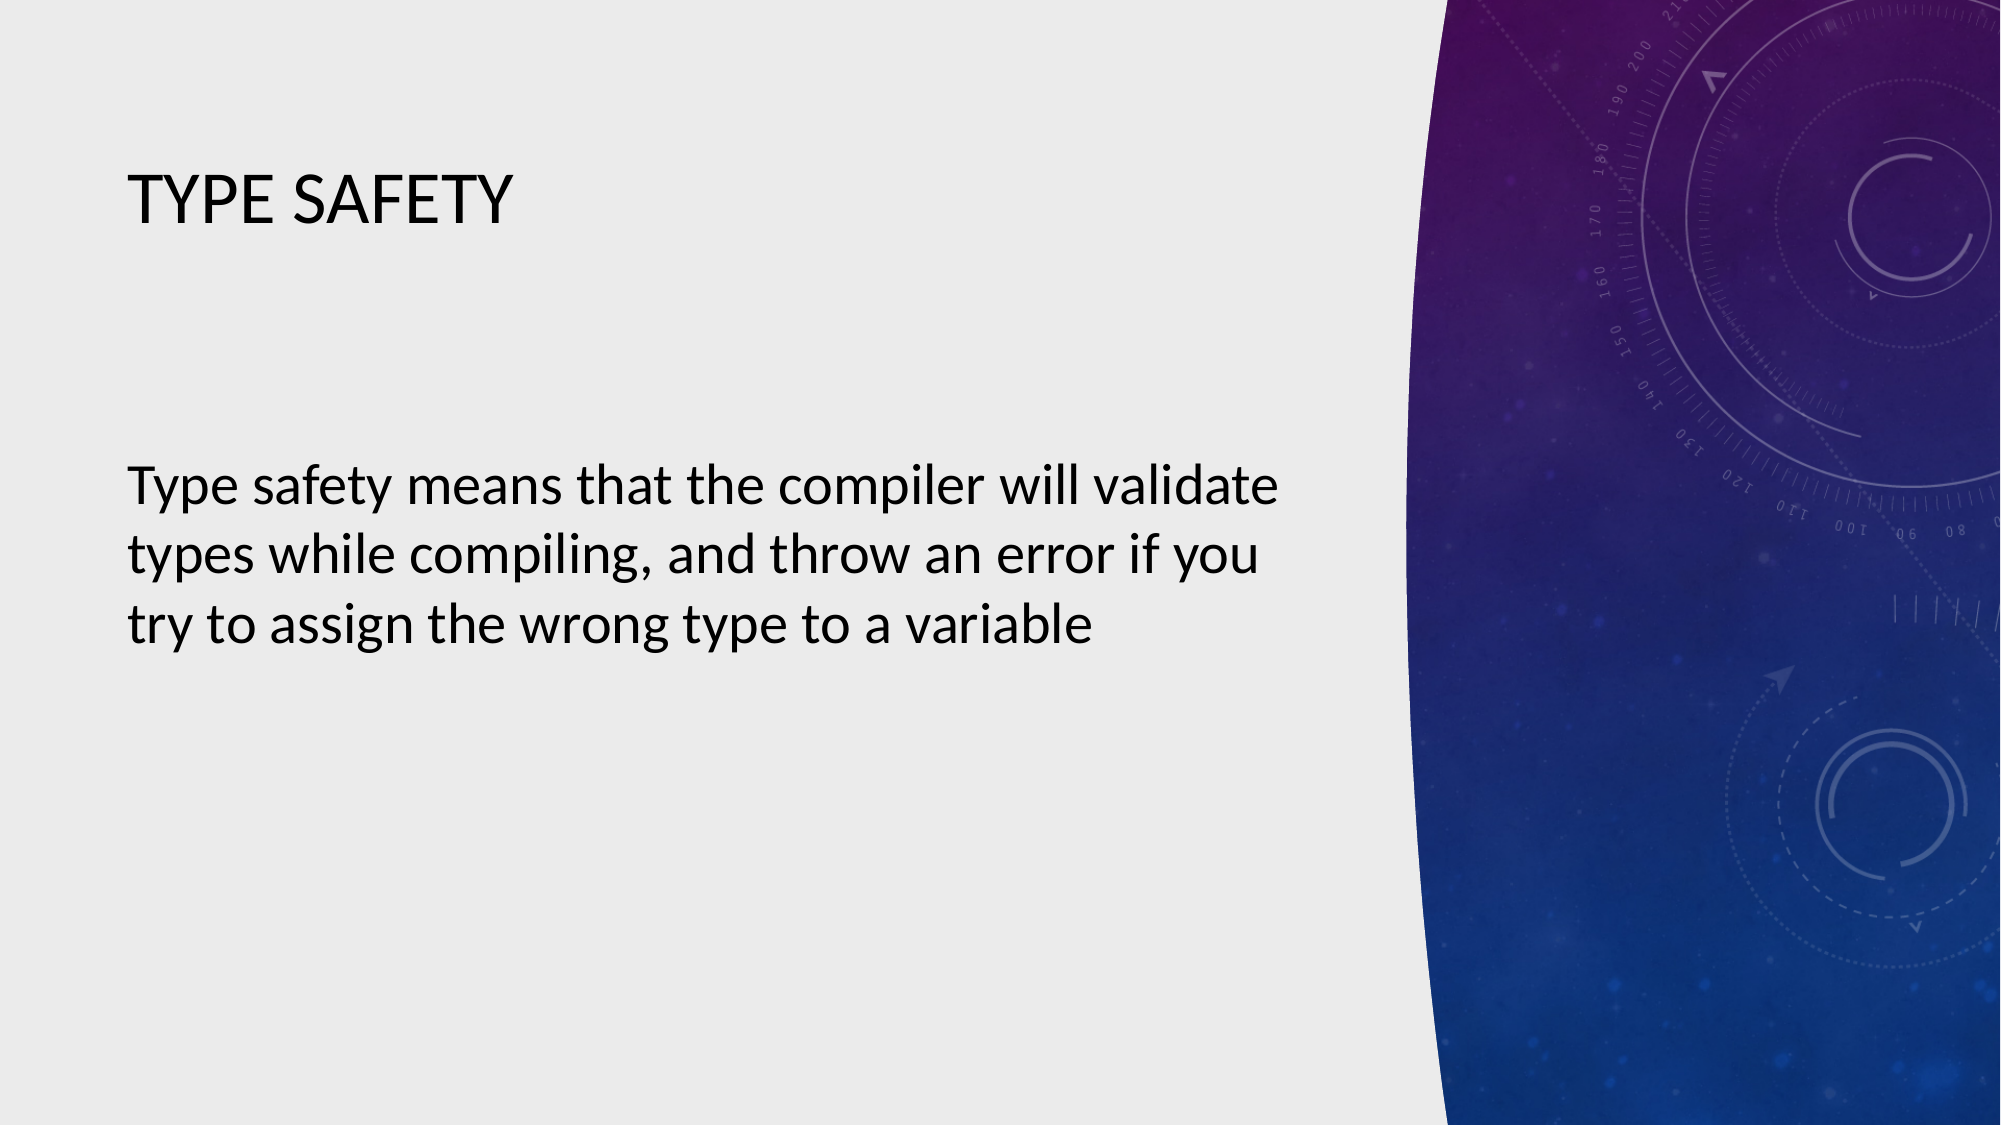

# Type Safety
Type safety means that the compiler will validate types while compiling, and throw an error if you try to assign the wrong type to a variable